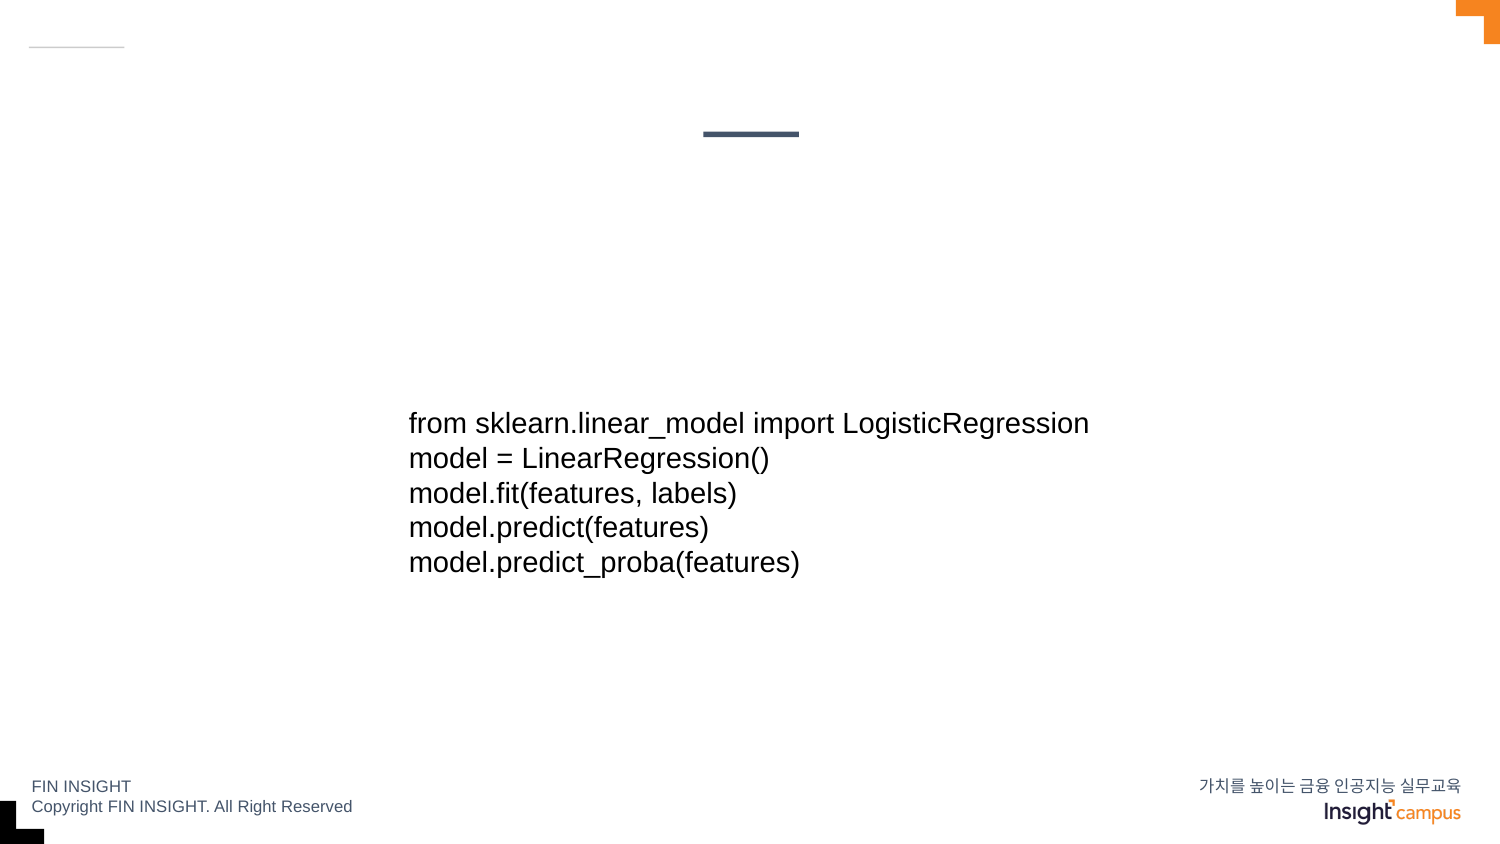

#
from sklearn.linear_model import LogisticRegression
model = LinearRegression()
model.fit(features, labels)
model.predict(features)
model.predict_proba(features)